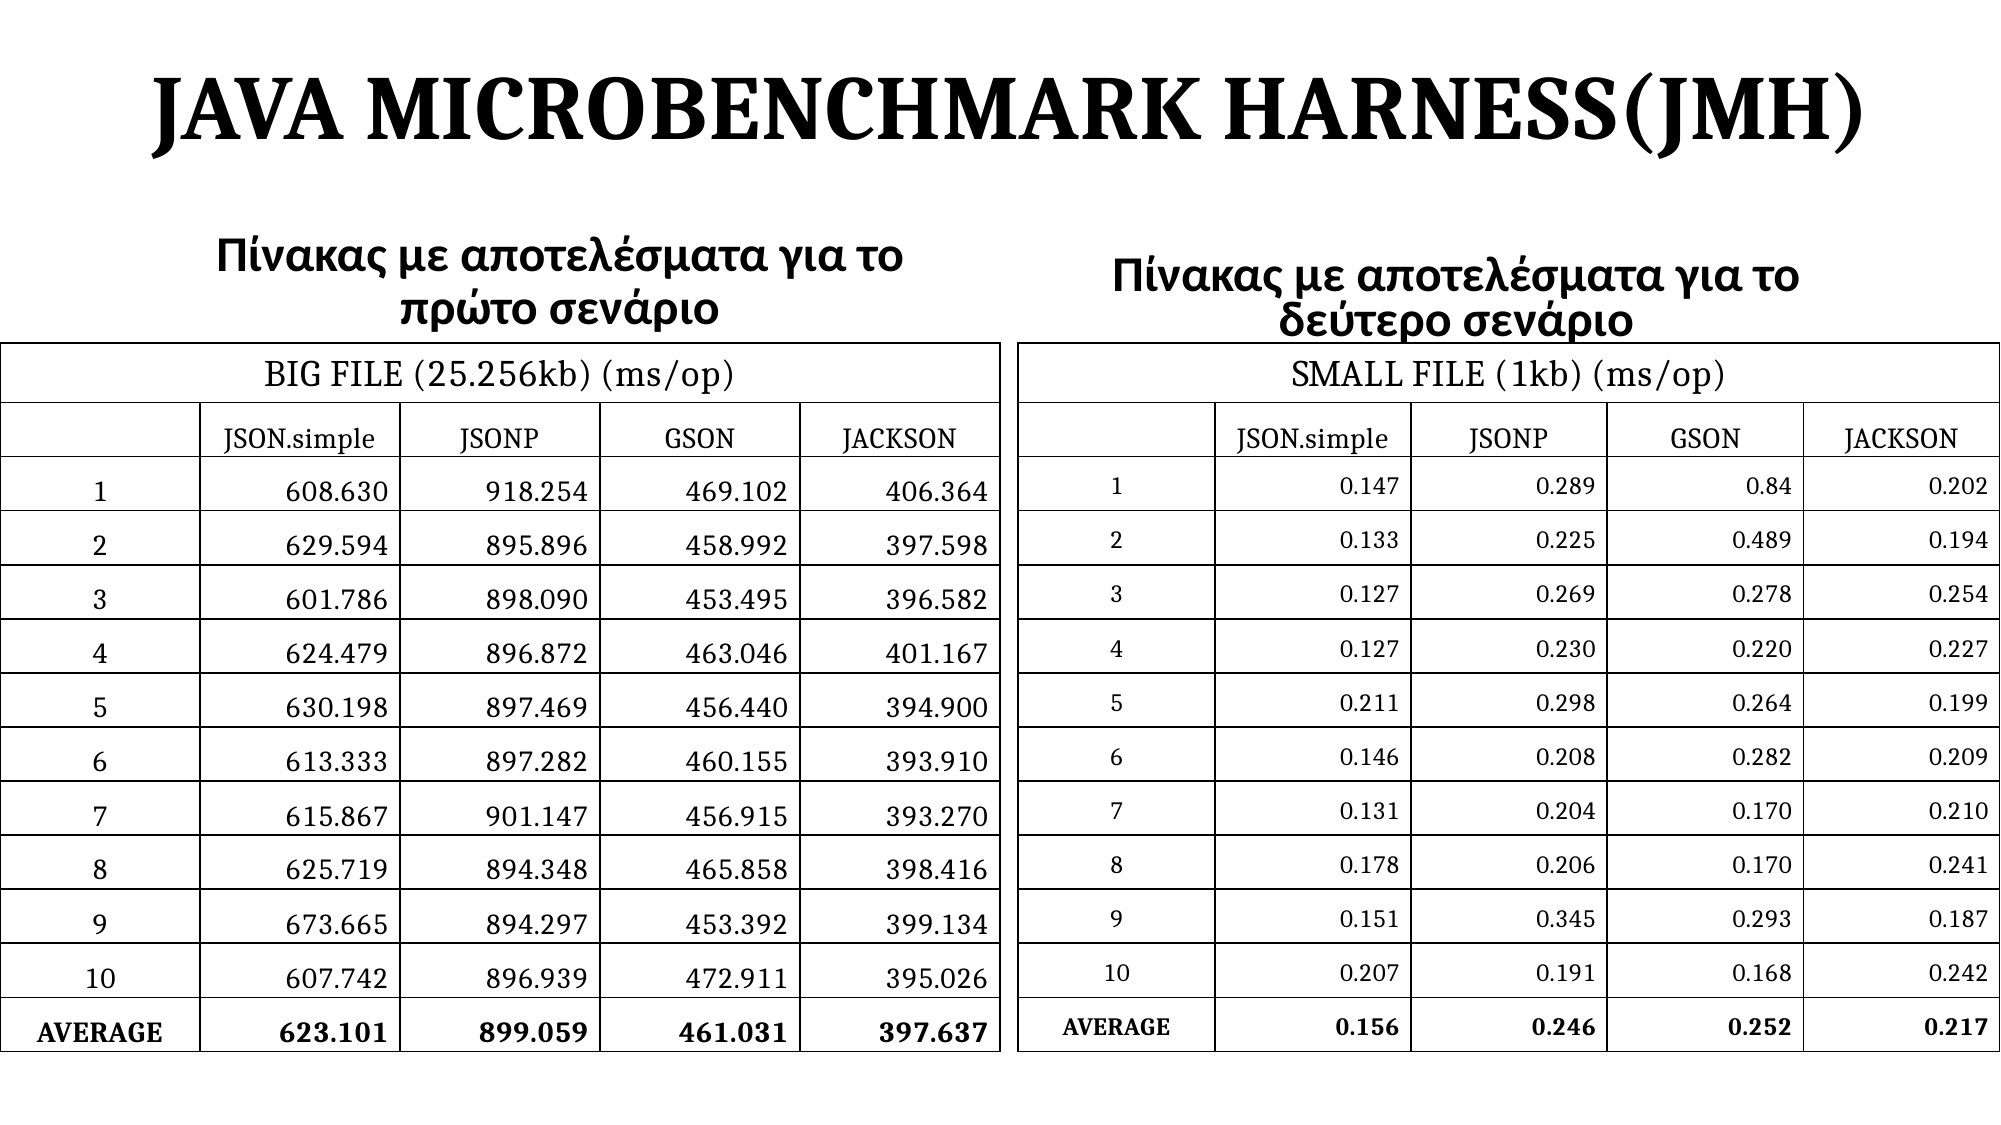

# JAVA MICROBENCHMARK HARNESS(JMH)
Πίνακας με αποτελέσματα για το πρώτο σενάριο
Πίνακας με αποτελέσματα για το δεύτερο σενάριο
| BIG FILE (25.256kb) (ms/op) |  |  |  |  |
| --- | --- | --- | --- | --- |
|  | JSON.simple | JSONP | GSON | JACKSON |
| 1 | 608.630 | 918.254 | 469.102 | 406.364 |
| 2 | 629.594 | 895.896 | 458.992 | 397.598 |
| 3 | 601.786 | 898.090 | 453.495 | 396.582 |
| 4 | 624.479 | 896.872 | 463.046 | 401.167 |
| 5 | 630.198 | 897.469 | 456.440 | 394.900 |
| 6 | 613.333 | 897.282 | 460.155 | 393.910 |
| 7 | 615.867 | 901.147 | 456.915 | 393.270 |
| 8 | 625.719 | 894.348 | 465.858 | 398.416 |
| 9 | 673.665 | 894.297 | 453.392 | 399.134 |
| 10 | 607.742 | 896.939 | 472.911 | 395.026 |
| AVERAGE | 623.101 | 899.059 | 461.031 | 397.637 |
| SMALL FILE (1kb) (ms/op) |  |  |  |  |
| --- | --- | --- | --- | --- |
|  | JSON.simple | JSONP | GSON | JACKSON |
| 1 | 0.147 | 0.289 | 0.84 | 0.202 |
| 2 | 0.133 | 0.225 | 0.489 | 0.194 |
| 3 | 0.127 | 0.269 | 0.278 | 0.254 |
| 4 | 0.127 | 0.230 | 0.220 | 0.227 |
| 5 | 0.211 | 0.298 | 0.264 | 0.199 |
| 6 | 0.146 | 0.208 | 0.282 | 0.209 |
| 7 | 0.131 | 0.204 | 0.170 | 0.210 |
| 8 | 0.178 | 0.206 | 0.170 | 0.241 |
| 9 | 0.151 | 0.345 | 0.293 | 0.187 |
| 10 | 0.207 | 0.191 | 0.168 | 0.242 |
| AVERAGE | 0.156 | 0.246 | 0.252 | 0.217 |